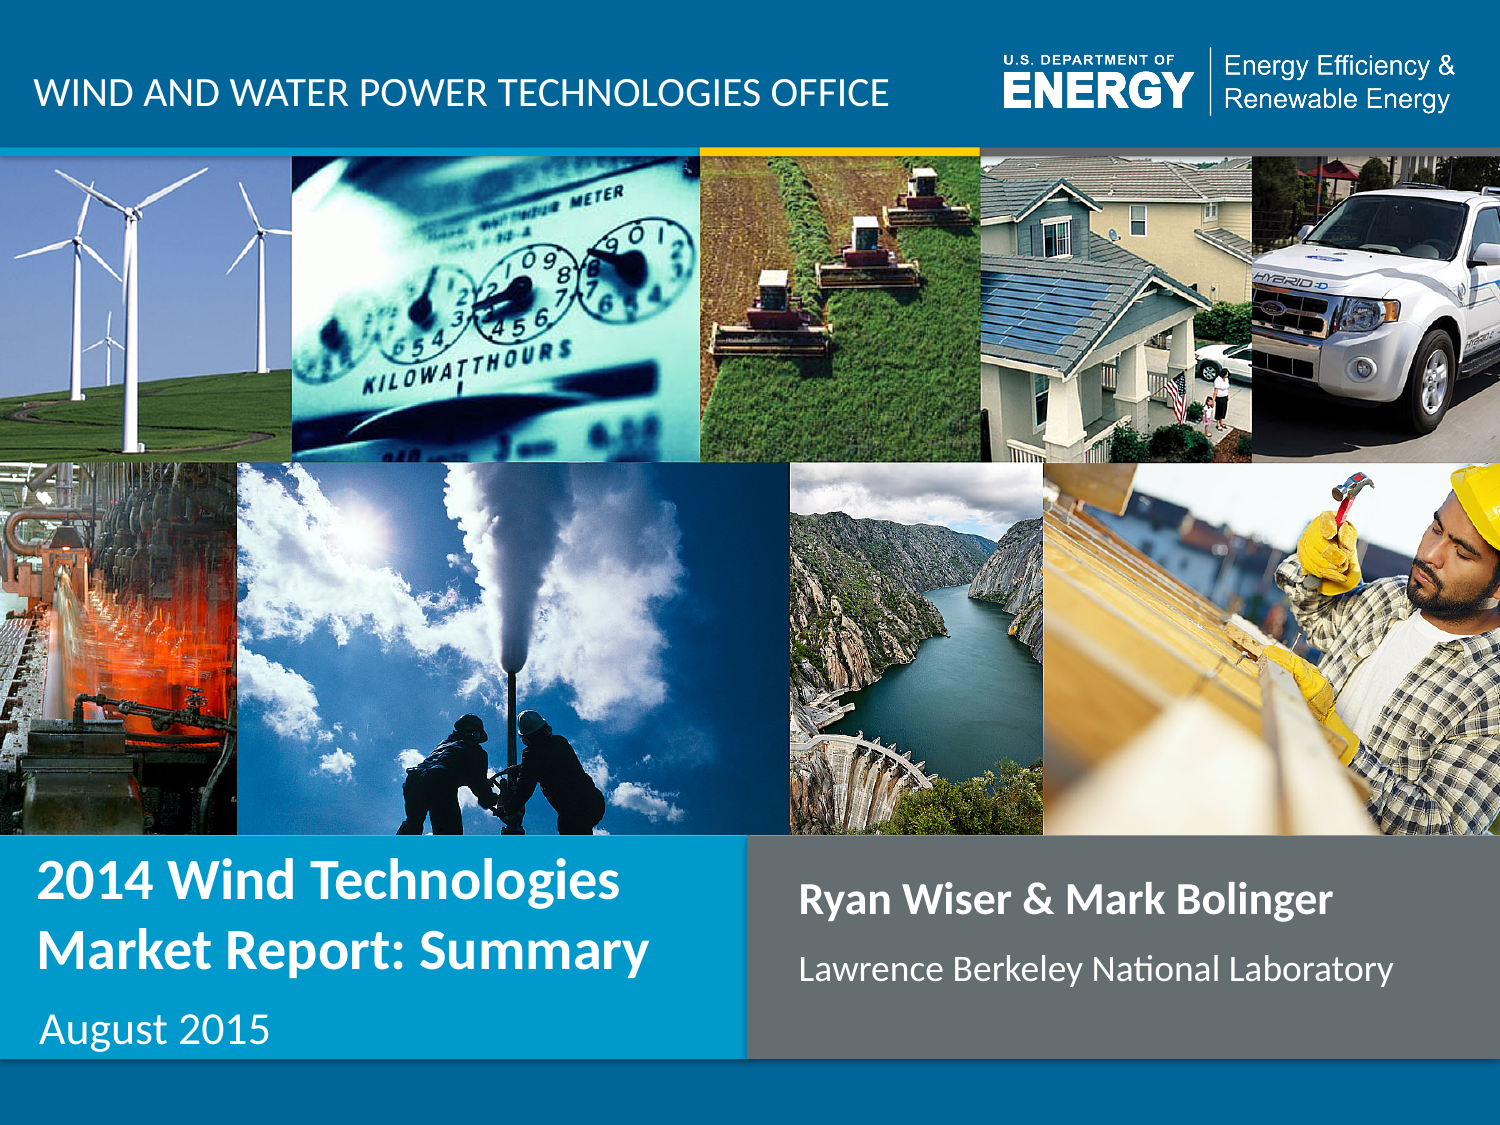

# WIND AND WATER POWER TECHNOLOGIES OFFICE
2014 Wind Technologies Market Report: Summary
Ryan Wiser & Mark Bolinger
Lawrence Berkeley National Laboratory
August 2015